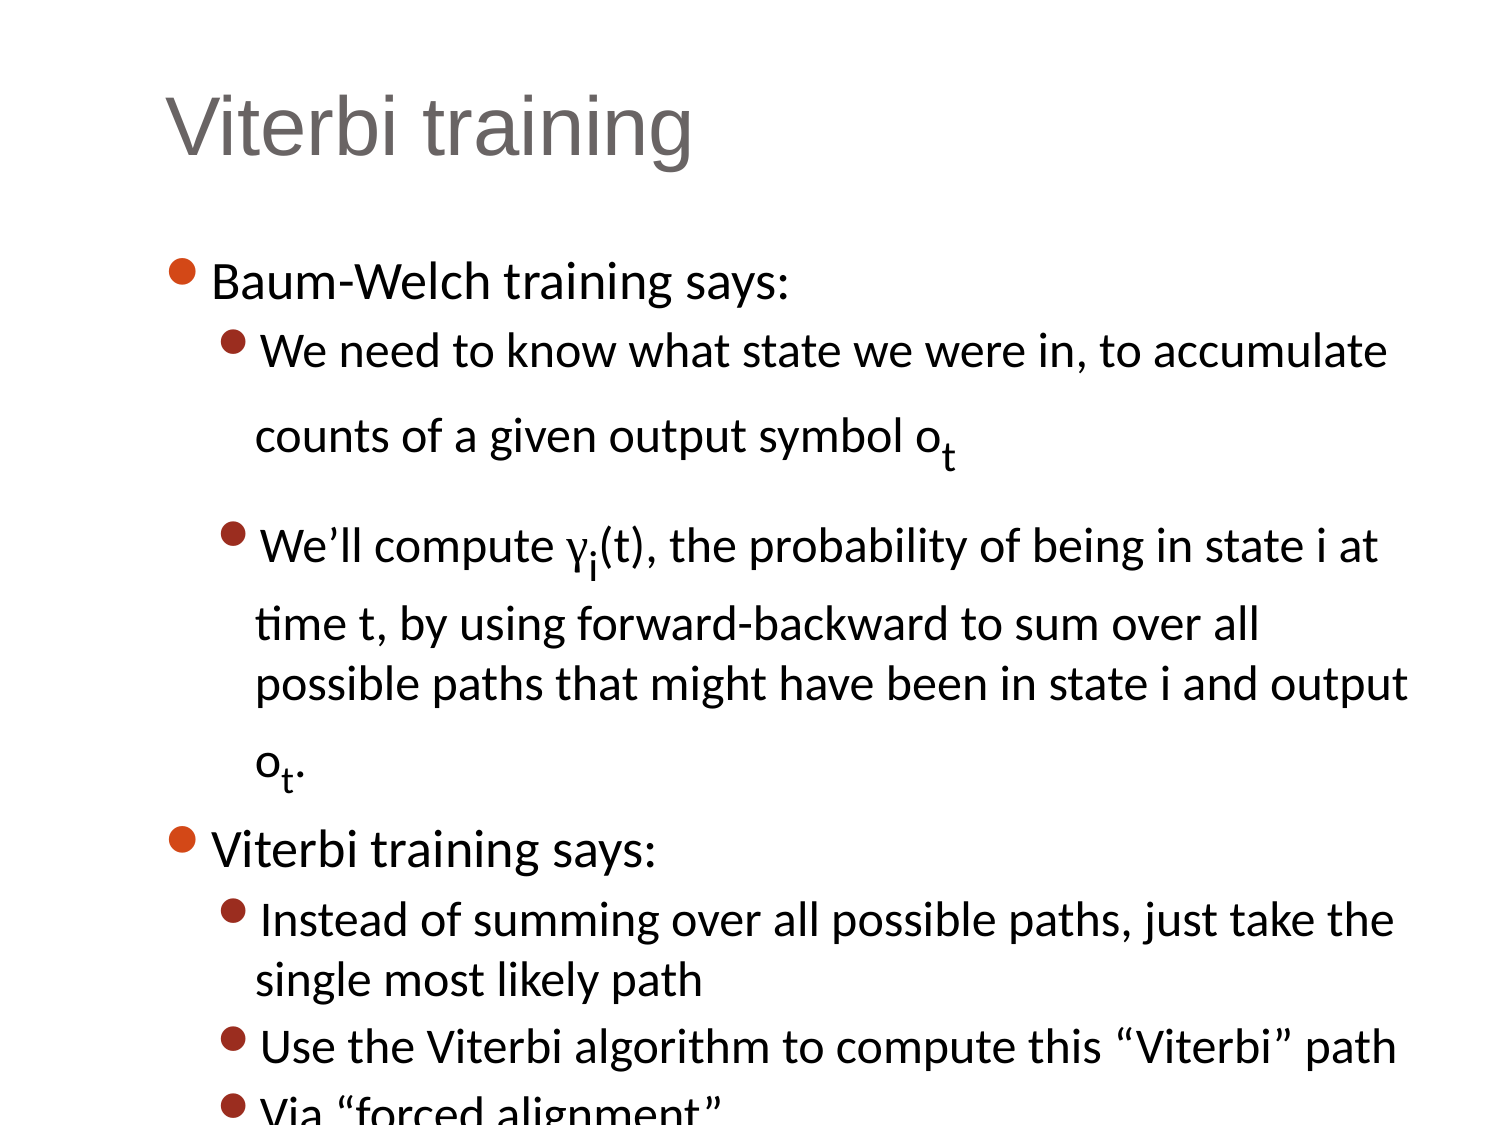

# Viterbi training
Baum-Welch training says:
We need to know what state we were in, to accumulate counts of a given output symbol ot
We’ll compute γi(t), the probability of being in state i at time t, by using forward-backward to sum over all possible paths that might have been in state i and output ot.
Viterbi training says:
Instead of summing over all possible paths, just take the single most likely path
Use the Viterbi algorithm to compute this “Viterbi” path
Via “forced alignment”